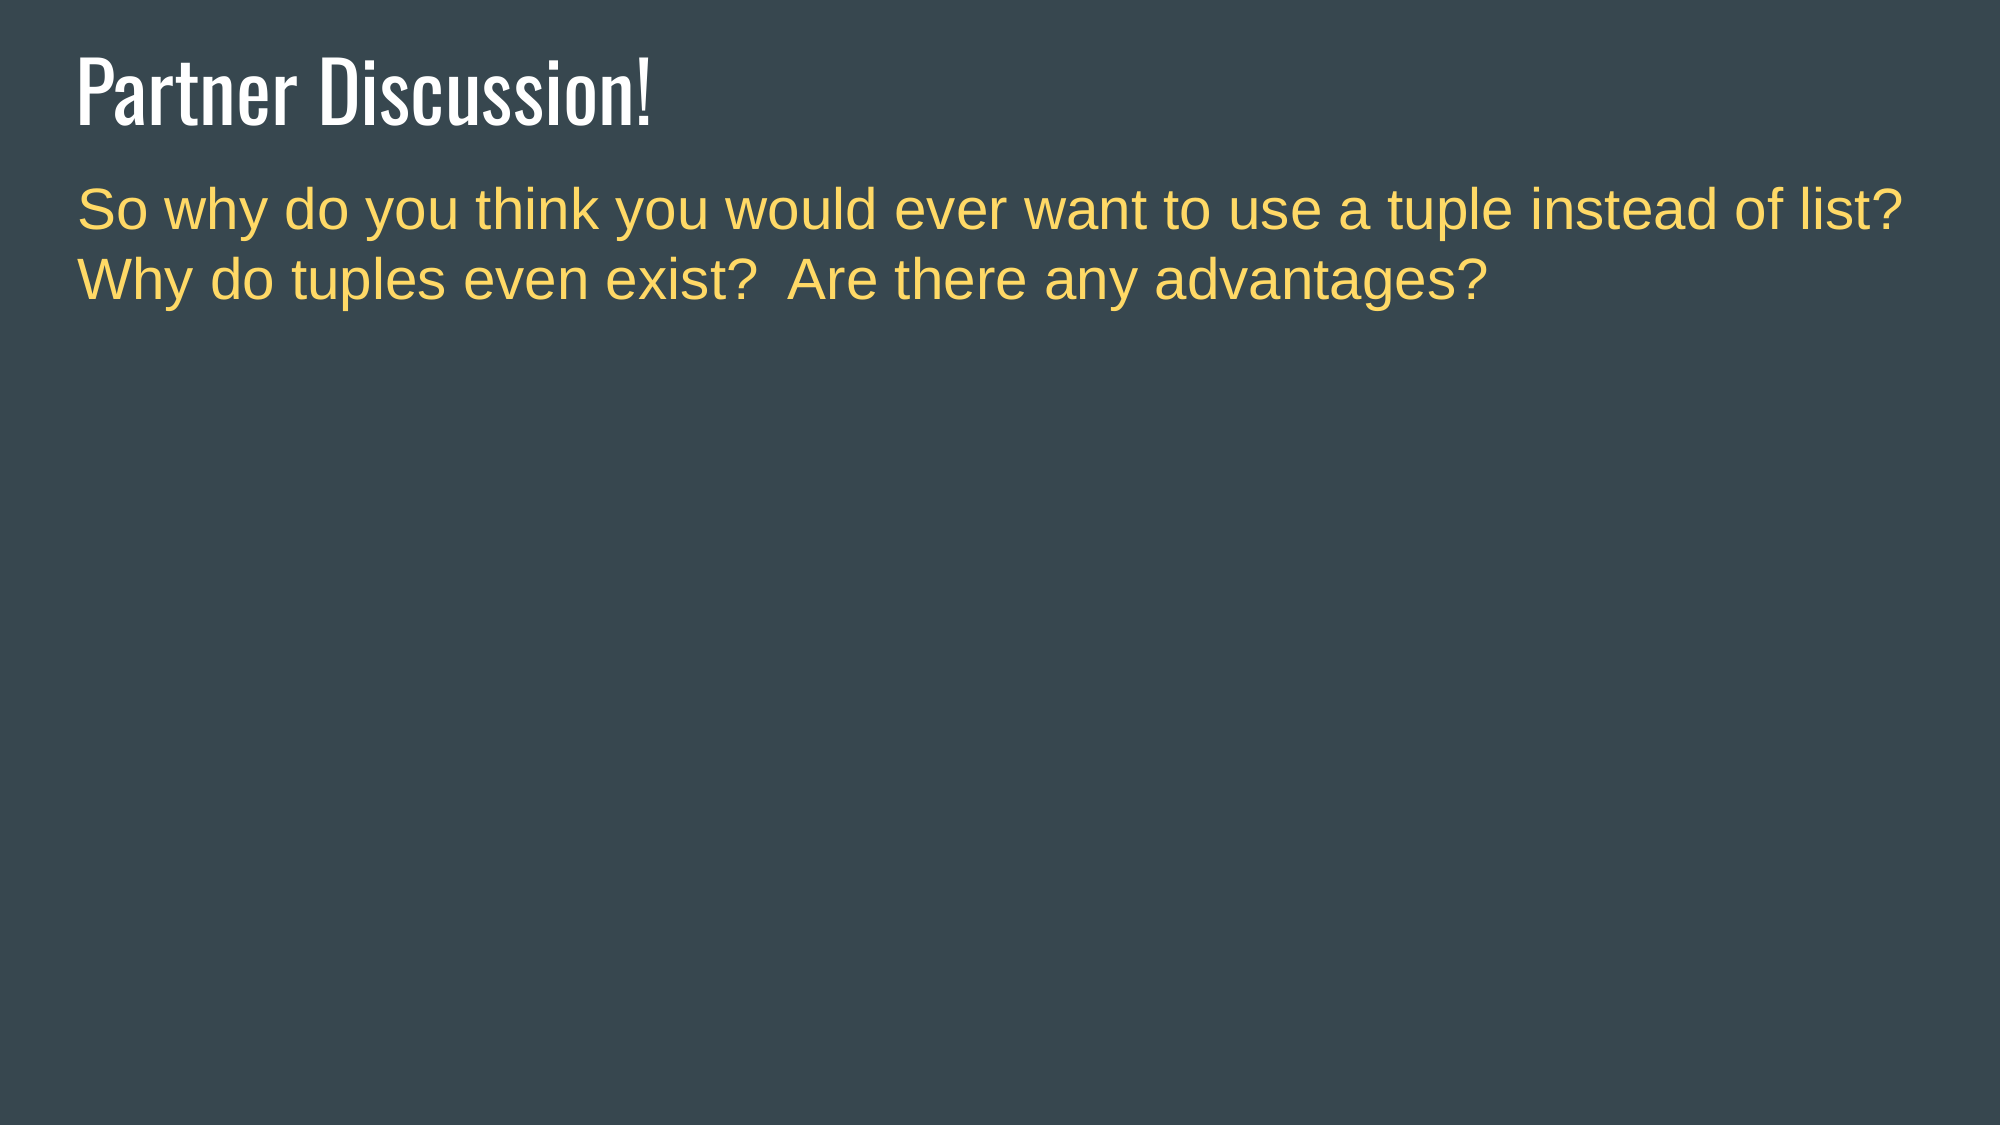

# Partner Discussion!
So why do you think you would ever want to use a tuple instead of list?  Why do tuples even exist?  Are there any advantages?